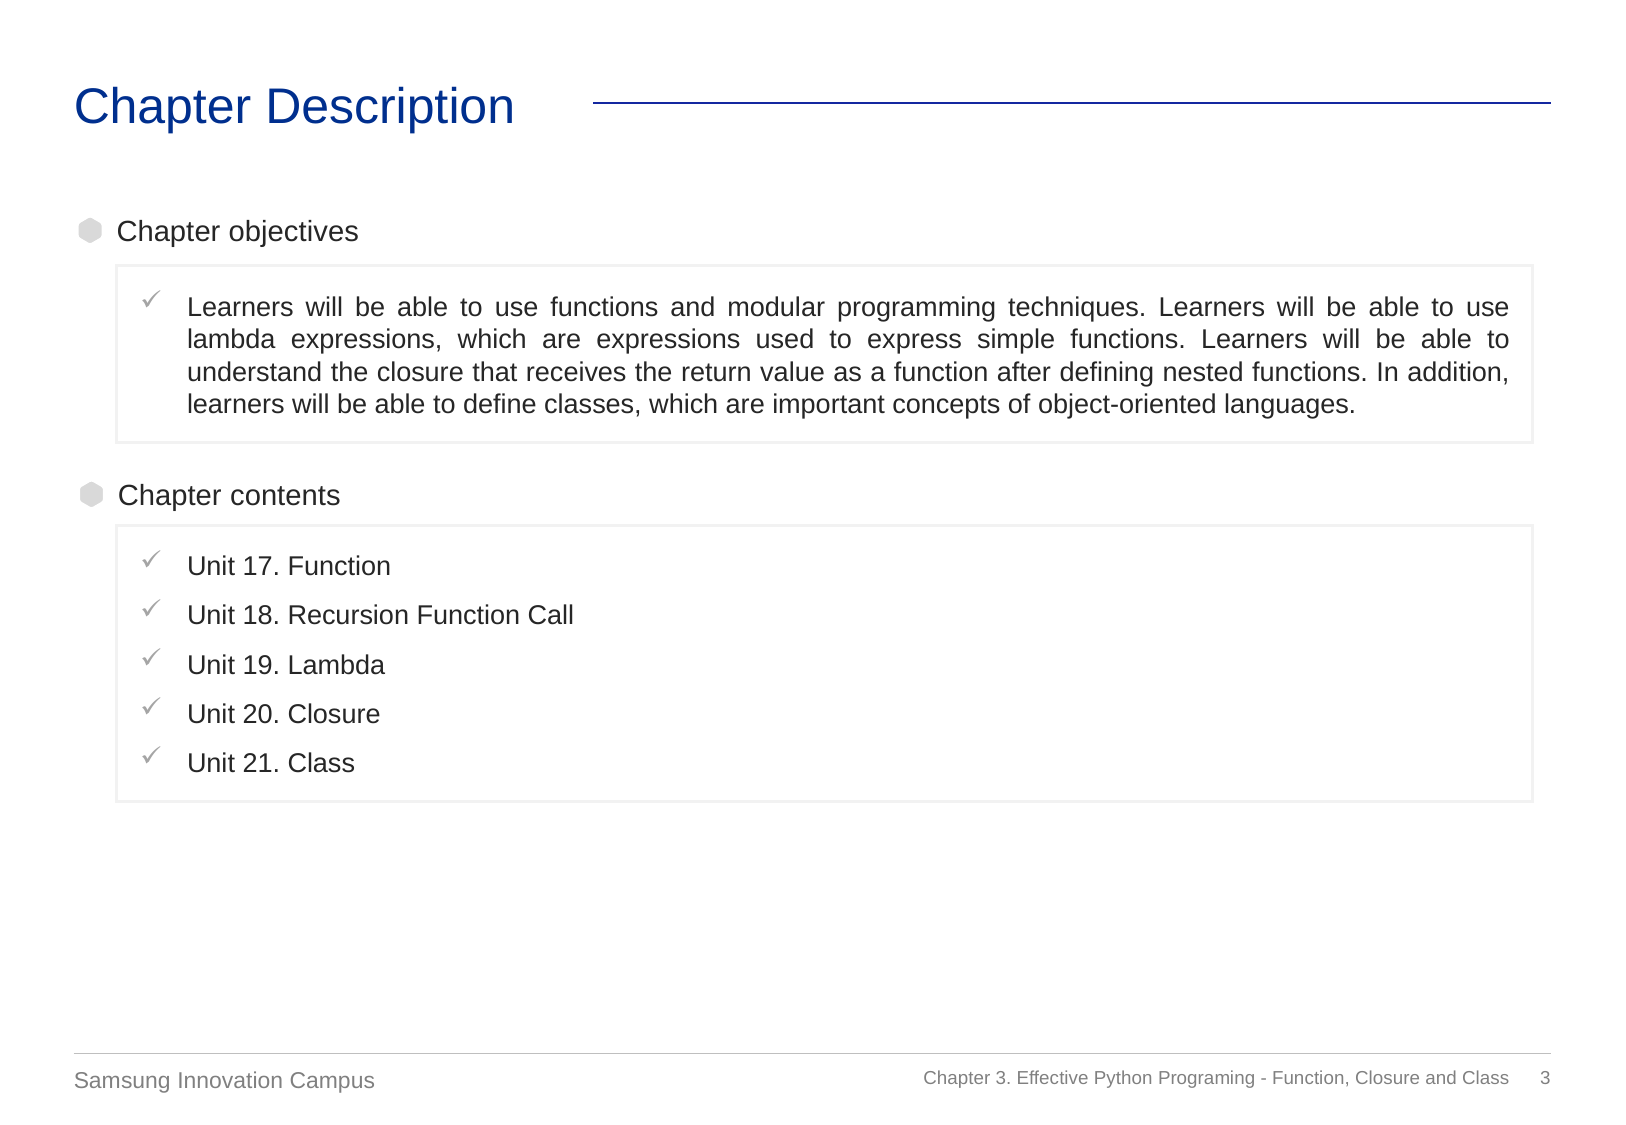

Chapter Description

Chapter objectives
Learners will be able to use functions and modular programming techniques. Learners will be able to use lambda expressions, which are expressions used to express simple functions. Learners will be able to understand the closure that receives the return value as a function after defining nested functions. In addition, learners will be able to define classes, which are important concepts of object-oriented languages.

Chapter contents
Unit 17. Function
Unit 18. Recursion Function Call
Unit 19. Lambda
Unit 20. Closure
Unit 21. Class